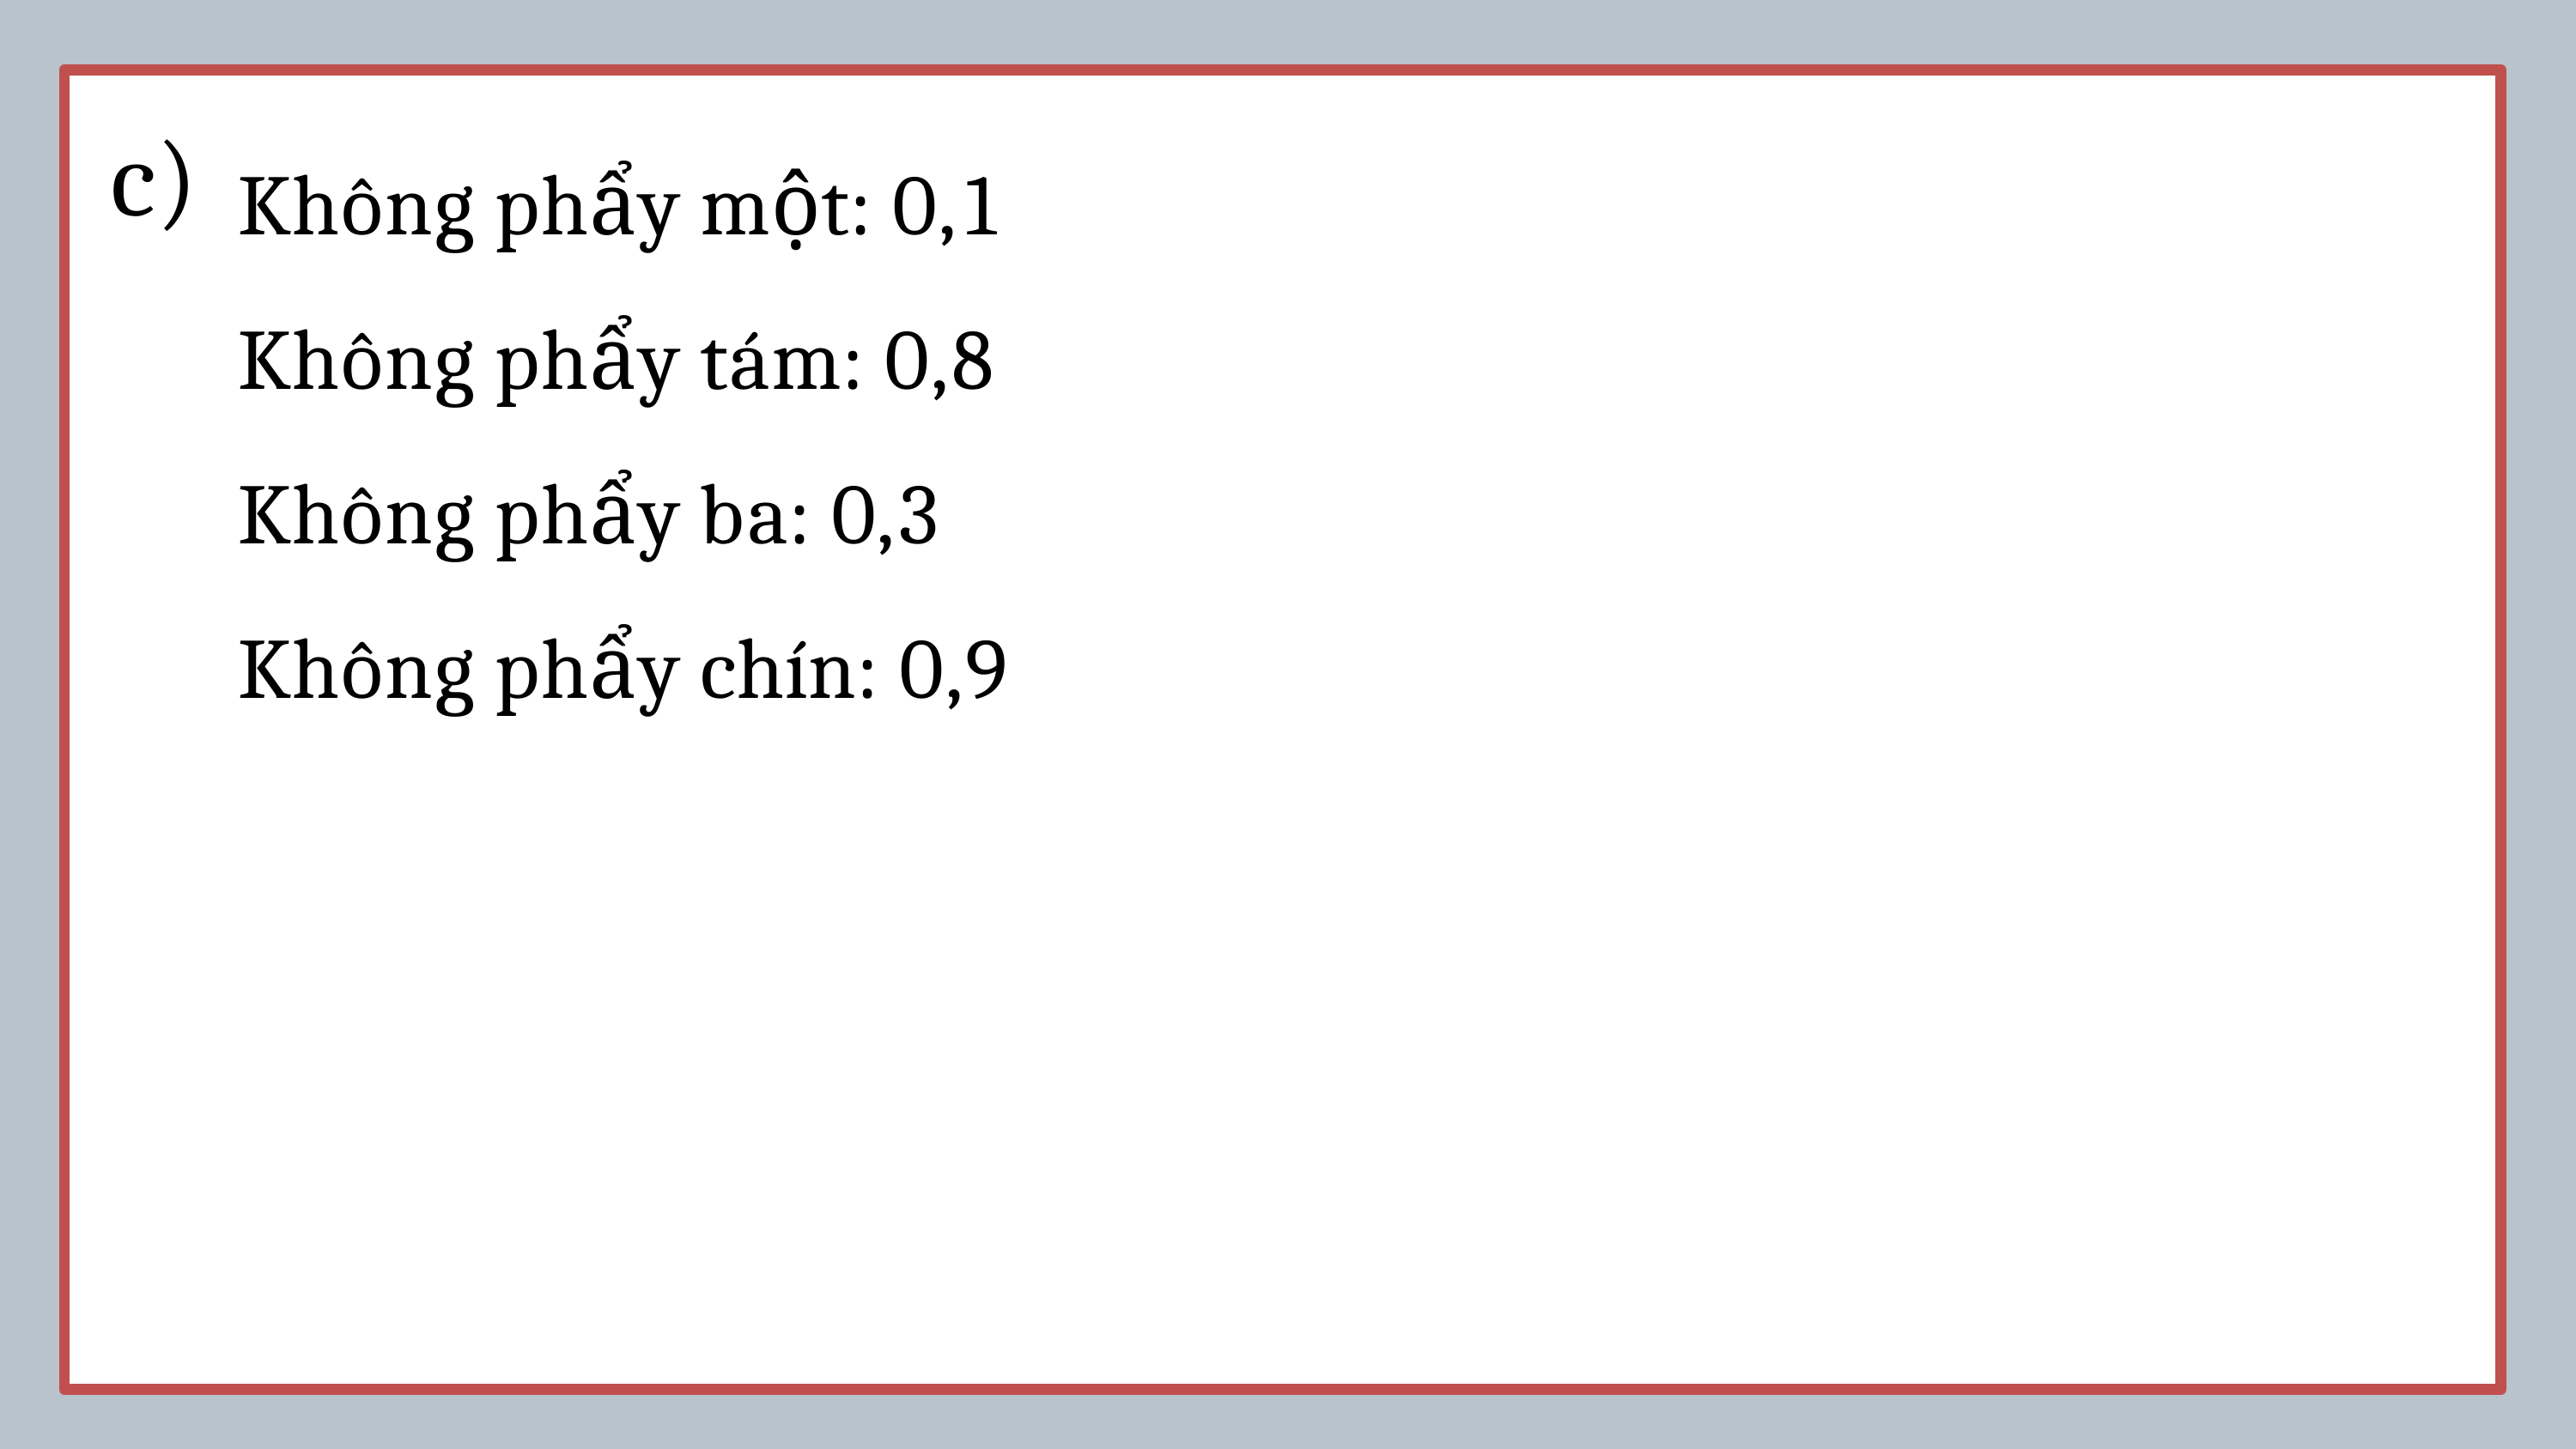

Không phẩy một: 0,1
Không phẩy tám: 0,8
Không phẩy ba: 0,3
Không phẩy chín: 0,9
c)